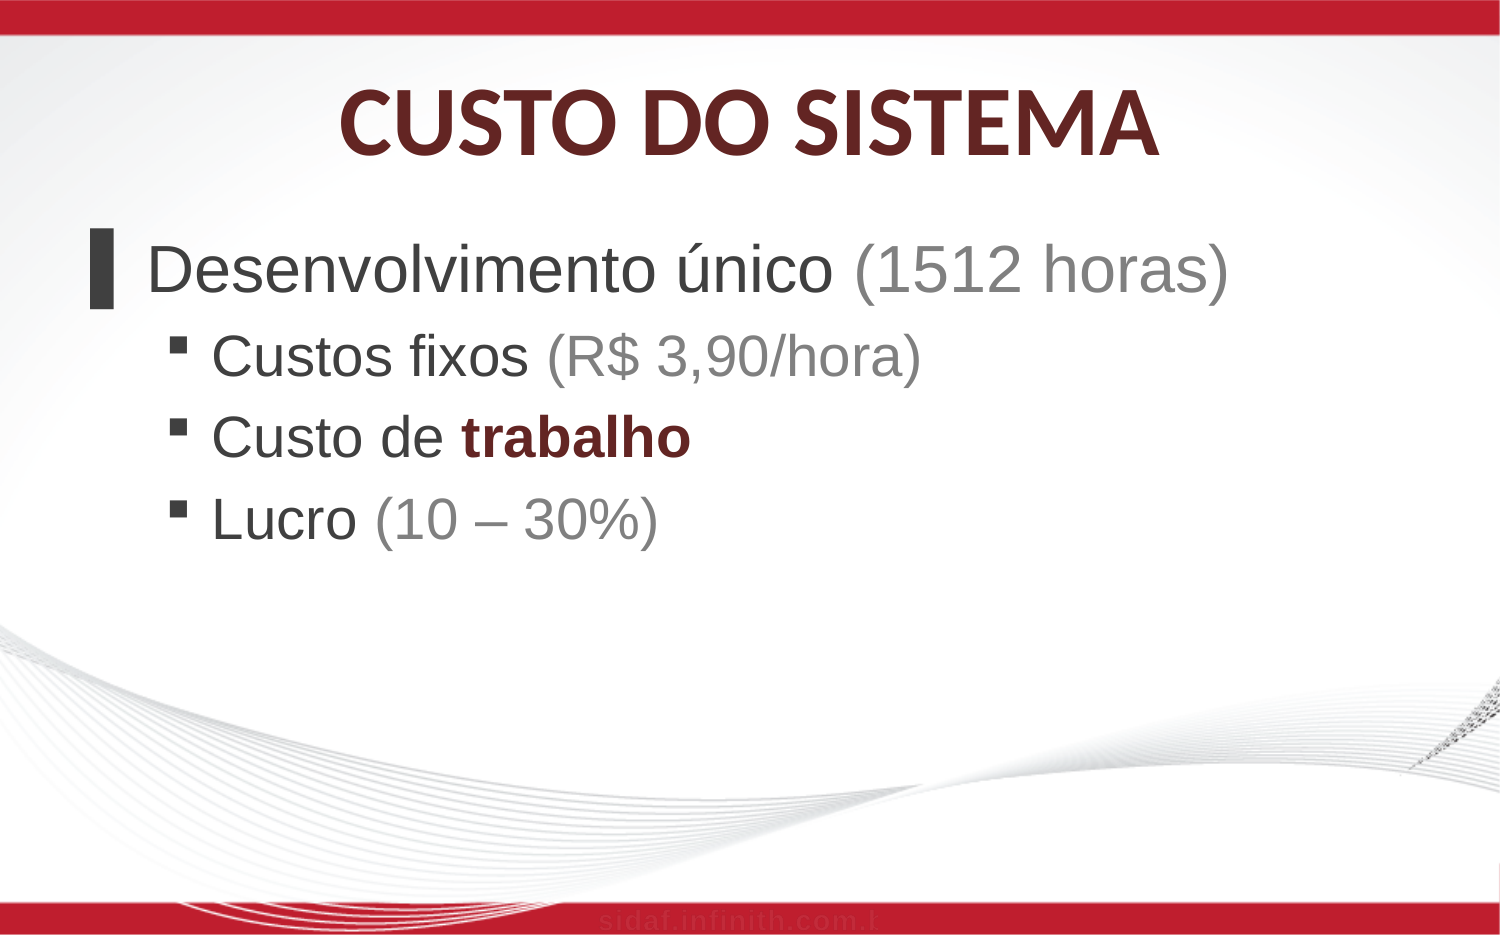

# Custo do sistema
Desenvolvimento único (1512 horas)
Custos fixos (R$ 3,90/hora)
Custo de trabalho
Lucro (10 – 30%)